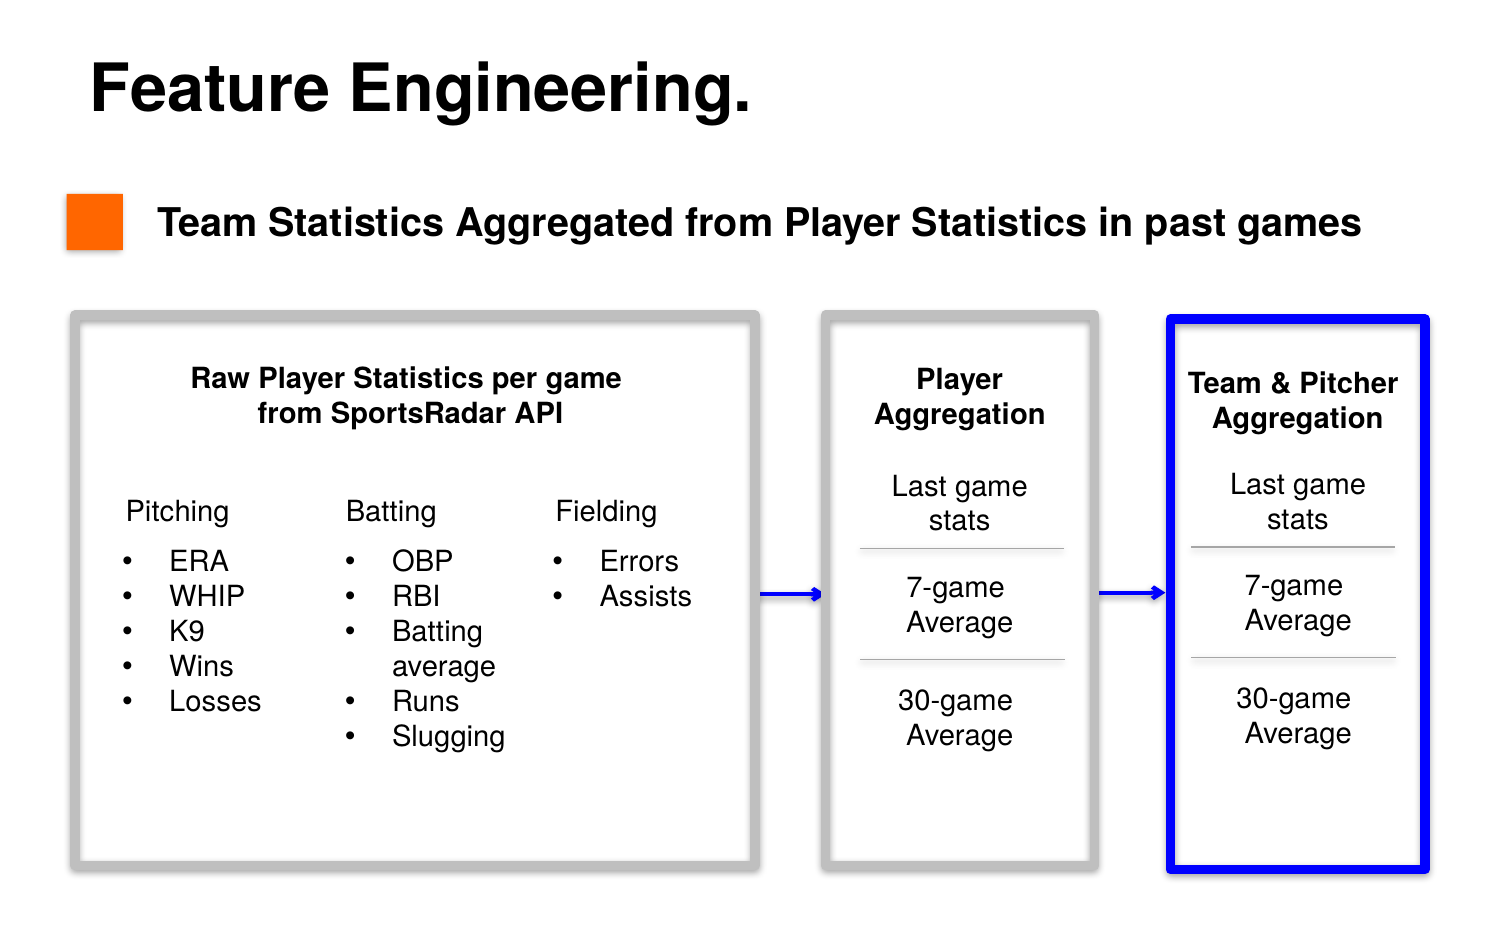

Feature Engineering.
Team Statistics Aggregated from Player Statistics in past games

Raw Player Statistics per game
from SportsRadar API
Pitching
Batting
Fielding
ERA
WHIP
K9
Wins
Losses

OBP
RBI
Batting average
Runs
Slugging
Errors
Assists

Player Aggregation
Last game stats
7-game
Average
30-game
Average
Team & Pitcher  Aggregation
Last game stats
7-game
Average
30-game
Average